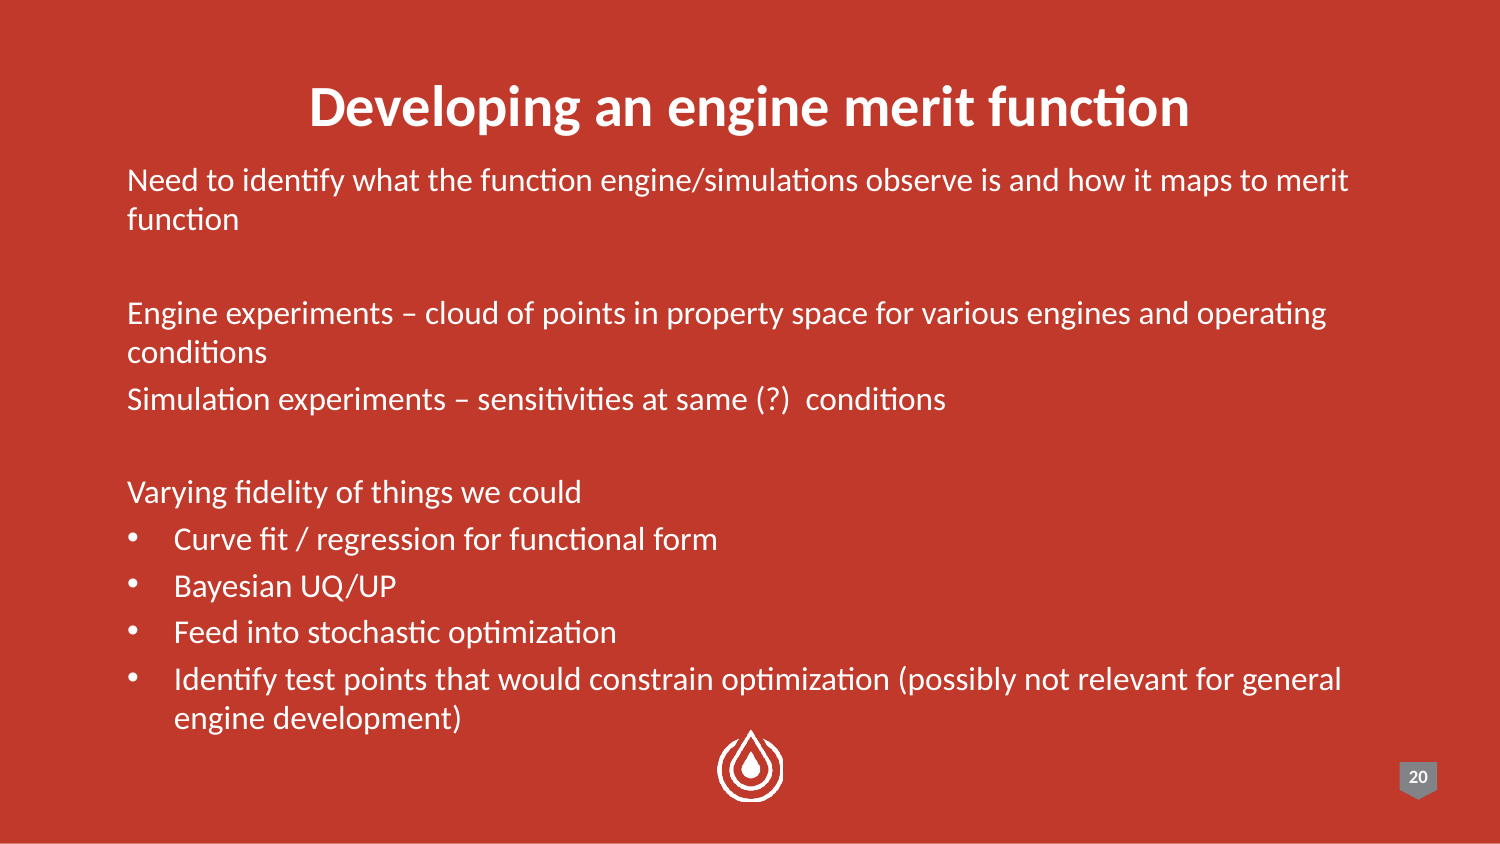

# Developing an engine merit function
Need to identify what the function engine/simulations observe is and how it maps to merit function

Engine experiments – cloud of points in property space for various engines and operating conditions
Simulation experiments – sensitivities at same (?)  conditions

Varying fidelity of things we could
Curve fit / regression for functional form
Bayesian UQ/UP
Feed into stochastic optimization
Identify test points that would constrain optimization (possibly not relevant for general engine development)

20